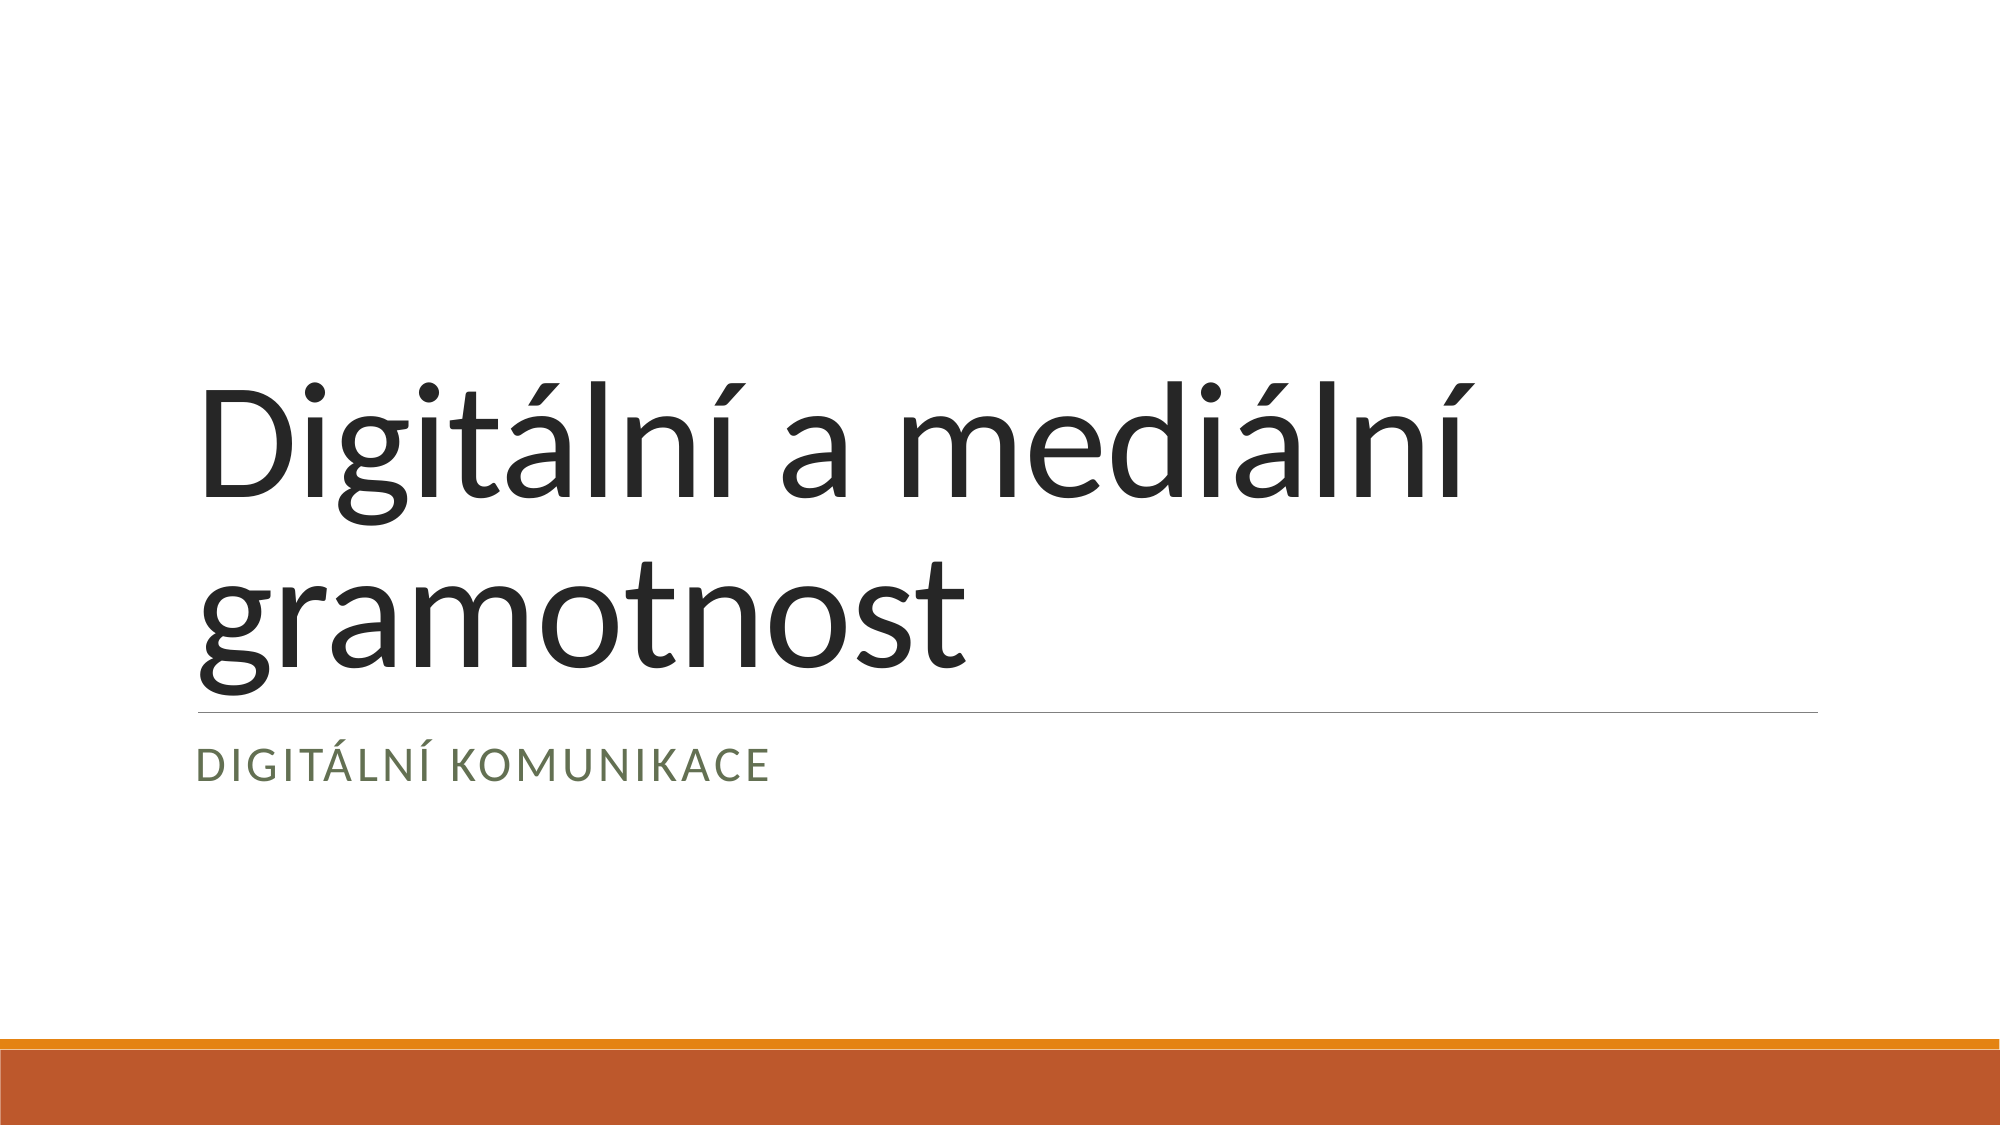

# Digitální a mediální gramotnost
Digitální komunikace